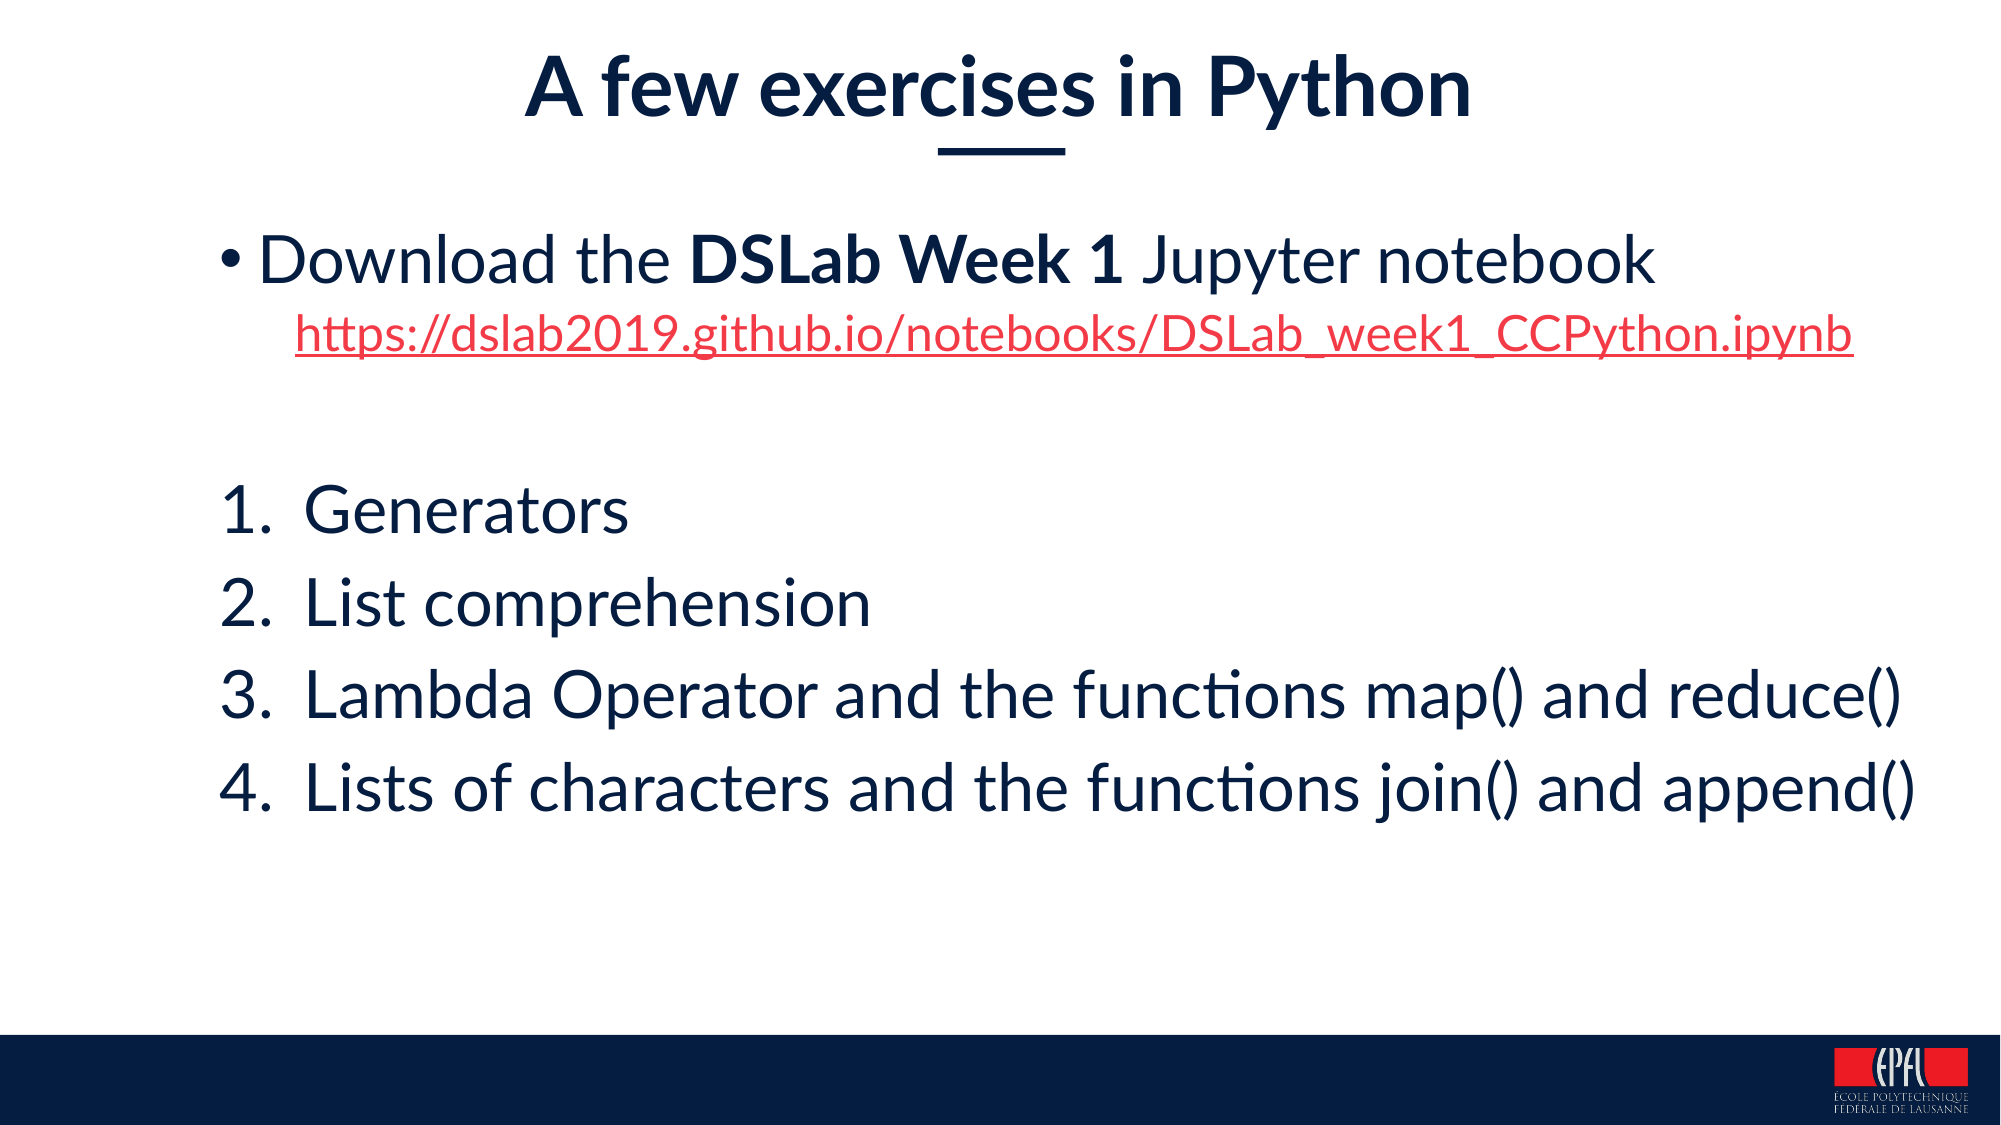

A few exercises in Python

Download the DSLab Week 1 Jupyter notebook
https://dslab2019.github.io/notebooks/DSLab_week1_CCPython.ipynb

Generators
List comprehension
Lambda Operator and the functions map() and reduce()
Lists of characters and the functions join() and append()